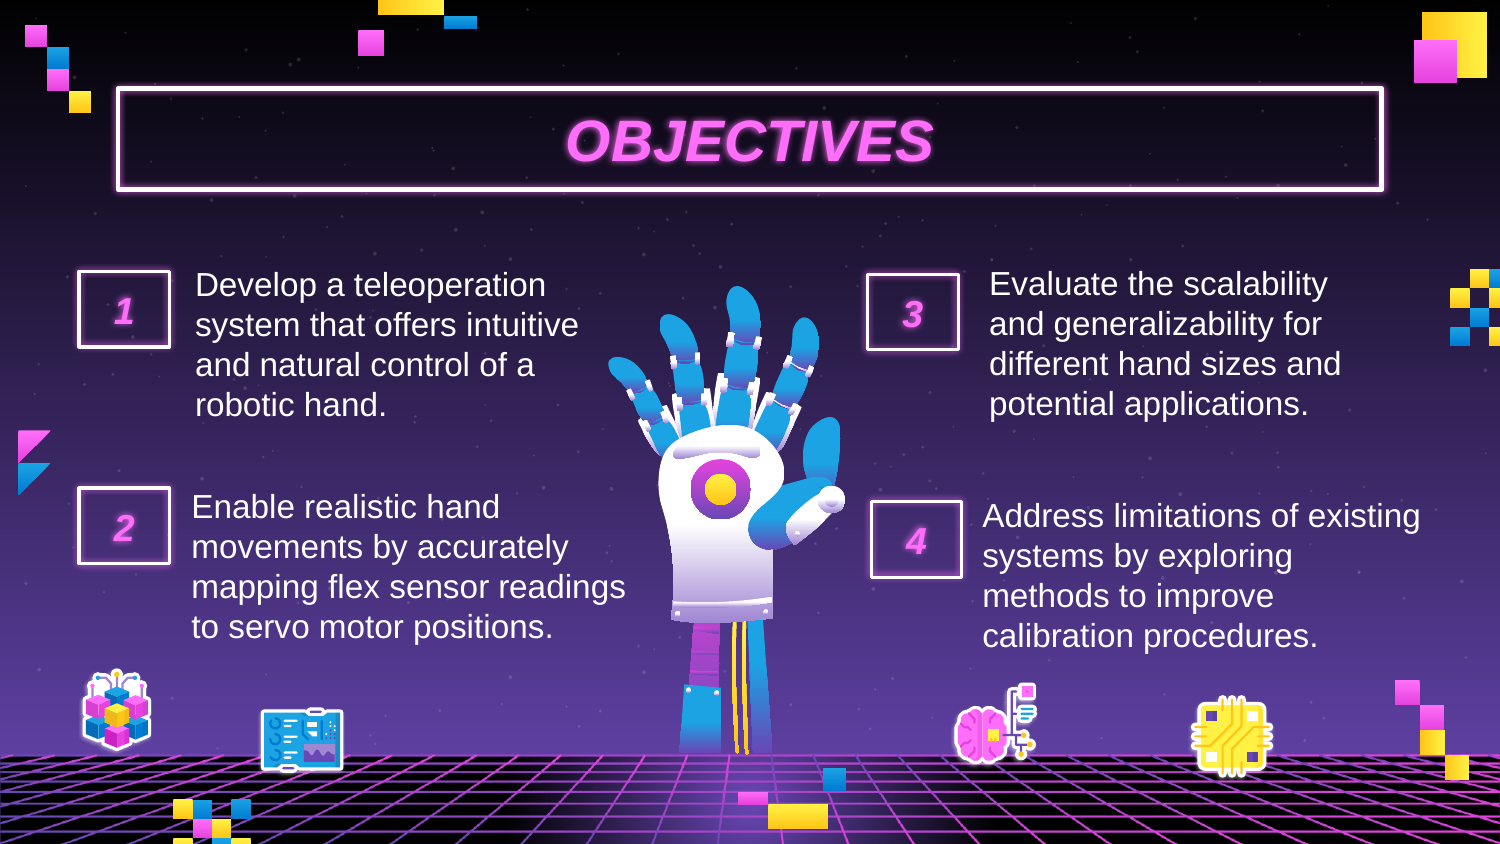

OBJECTIVES
Evaluate the scalability and generalizability for different hand sizes and potential applications.

Develop a teleoperation system that offers intuitive and natural control of a robotic hand.
# 1
3

Enable realistic hand movements by accurately mapping flex sensor readings to servo motor positions.
Address limitations of existing systems by exploring methods to improve calibration procedures.

2
4